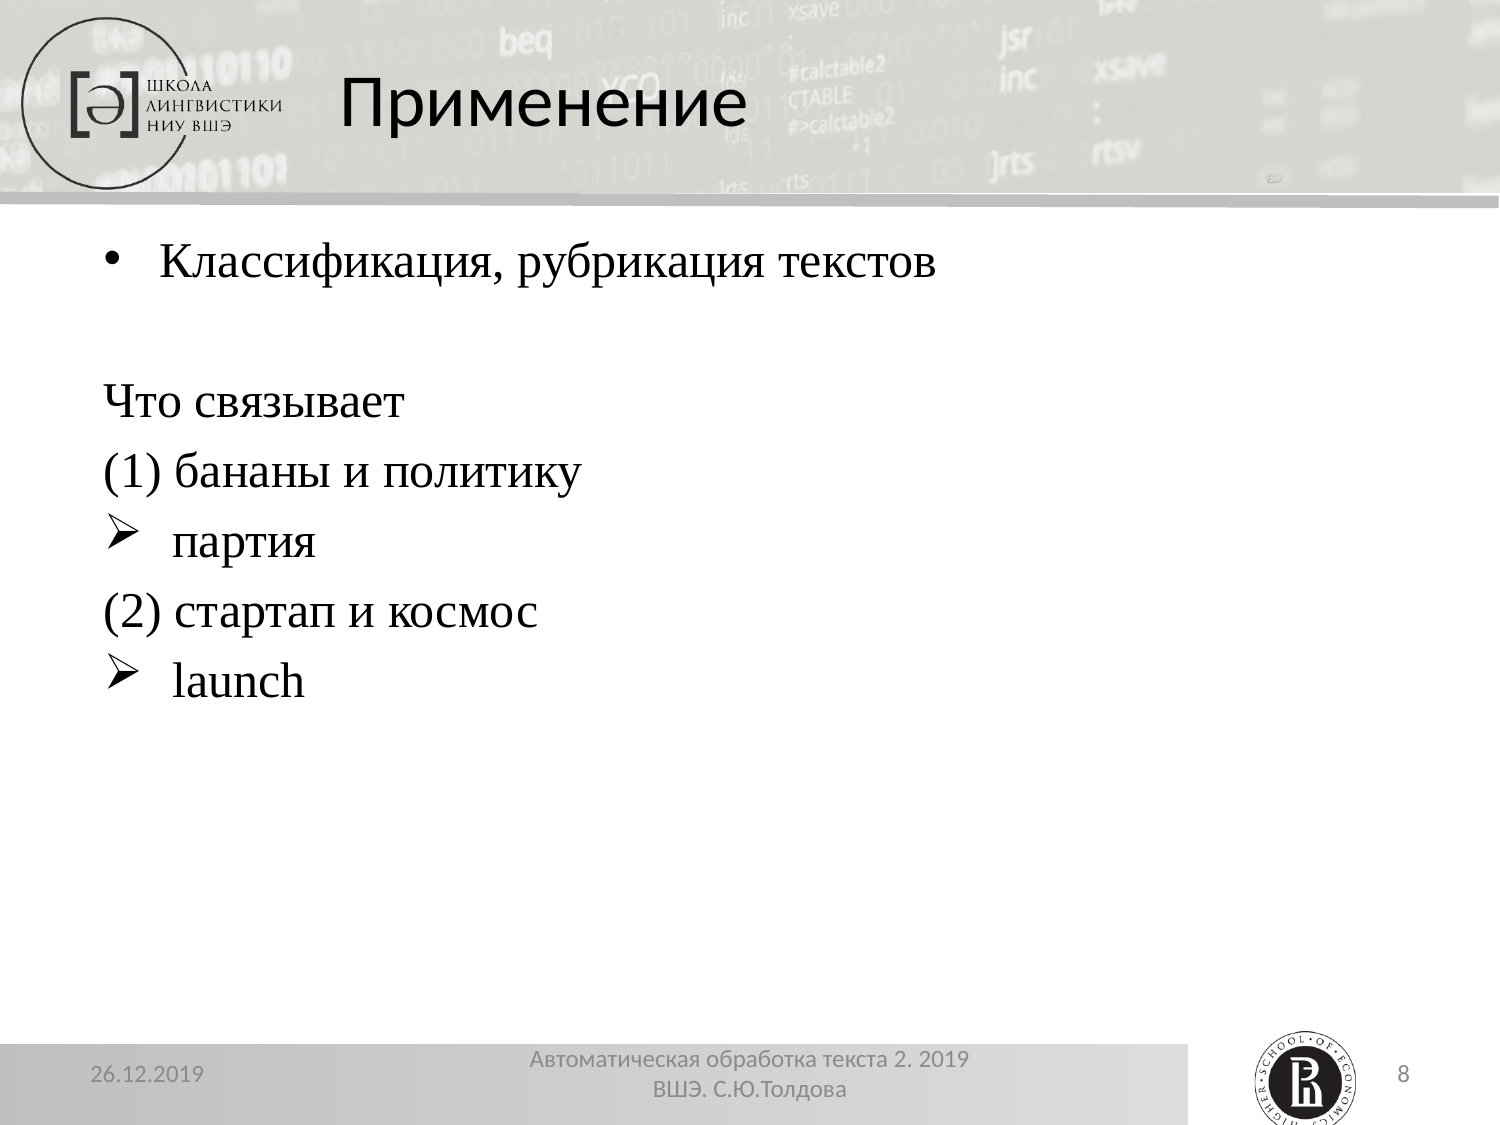

Применение
Классификация, рубрикация текстов

Что связывает
(1) бананы и политику
 партия
(2) стартап и космос
 launch
26.12.2019
Автоматическая обработка текста 2. 2019 ВШЭ. С.Ю.Толдова
8